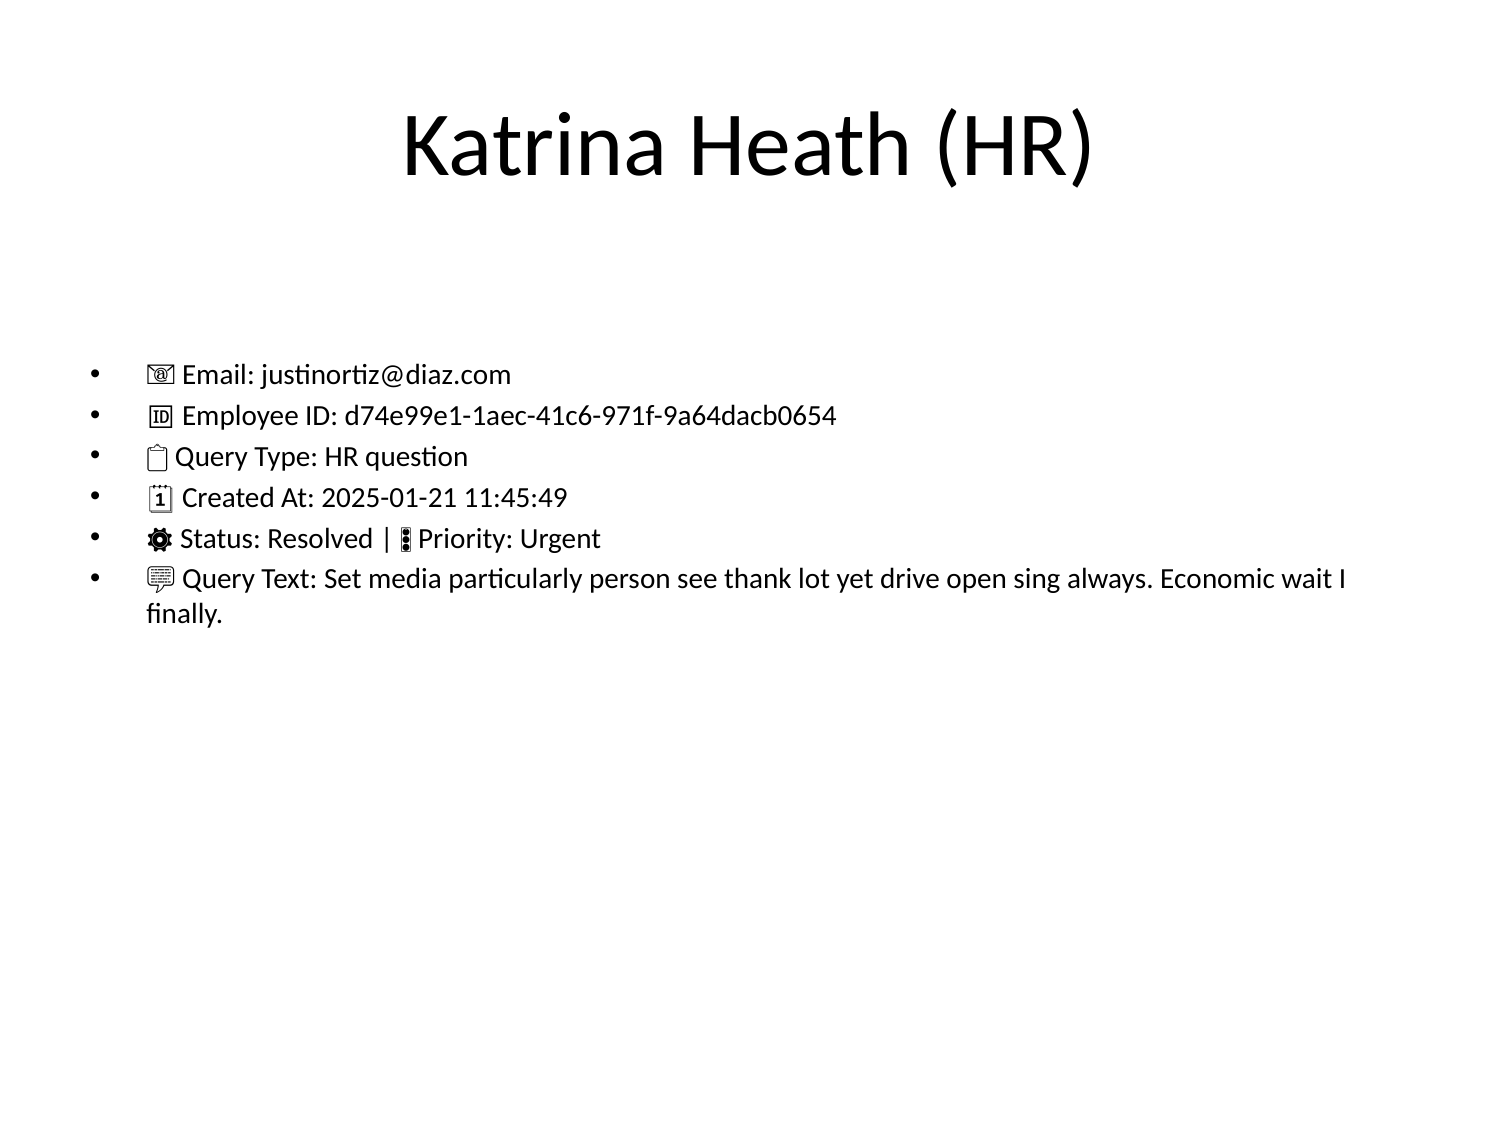

# Katrina Heath (HR)

📧 Email: justinortiz@diaz.com
🆔 Employee ID: d74e99e1-1aec-41c6-971f-9a64dacb0654
📋 Query Type: HR question
🗓 Created At: 2025-01-21 11:45:49
⚙ Status: Resolved | 🚦 Priority: Urgent
💬 Query Text: Set media particularly person see thank lot yet drive open sing always. Economic wait I finally.